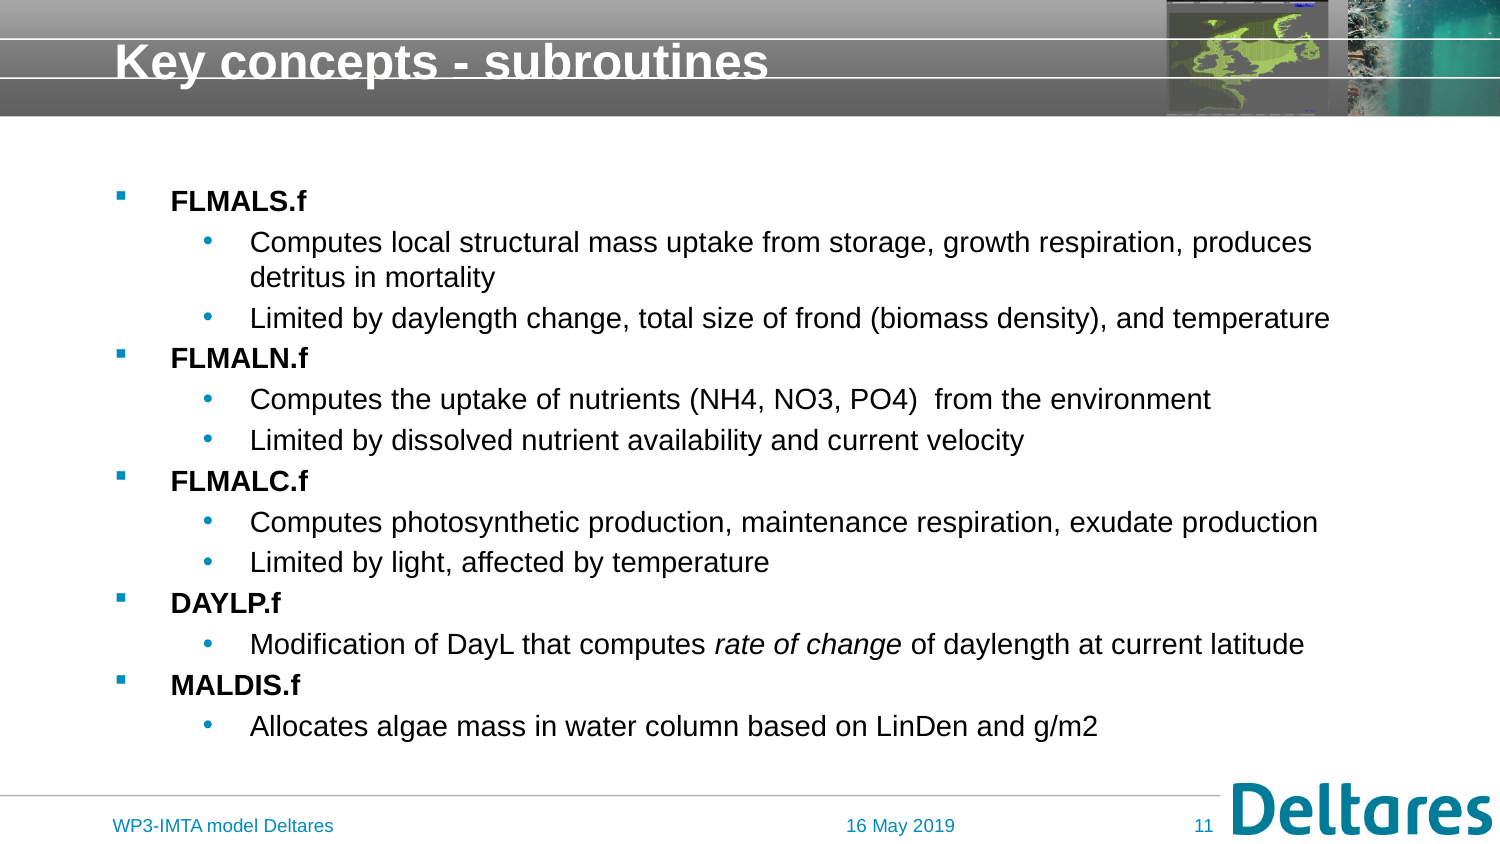

# Key concepts - subroutines
FLMALS.f
Computes local structural mass uptake from storage, growth respiration, produces detritus in mortality
Limited by daylength change, total size of frond (biomass density), and temperature
FLMALN.f
Computes the uptake of nutrients (NH4, NO3, PO4)  from the environment
Limited by dissolved nutrient availability and current velocity
FLMALC.f
Computes photosynthetic production, maintenance respiration, exudate production
Limited by light, affected by temperature
DAYLP.f
Modification of DayL that computes rate of change of daylength at current latitude
MALDIS.f
Allocates algae mass in water column based on LinDen and g/m2
WP3-IMTA model Deltares
16 May 2019
11